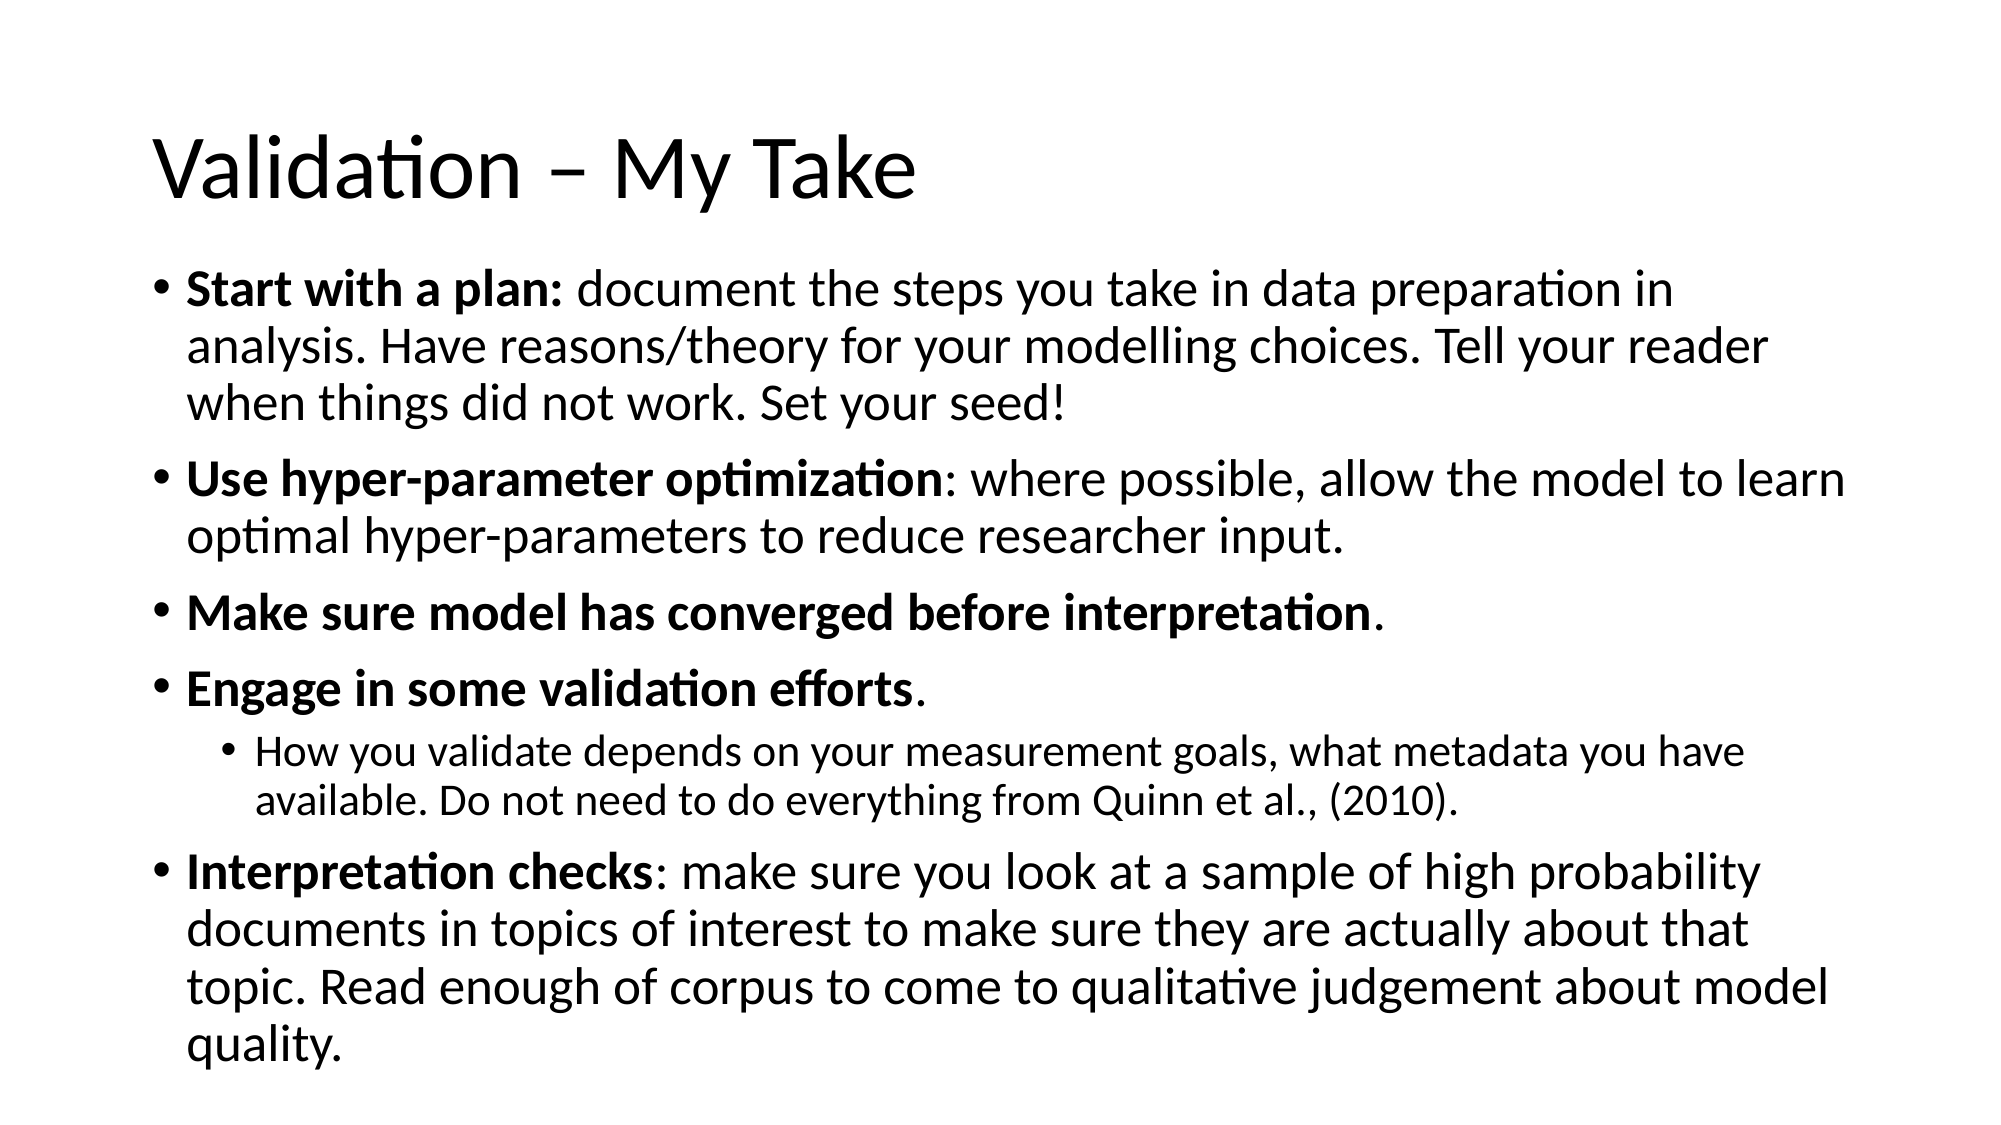

# Validation – My Take
﻿Start with a plan: document the steps you take in data preparation in analysis. Have reasons/theory for your modelling choices. Tell your reader when things did not work. Set your seed!
﻿Use hyper-parameter optimization: where possible, allow the model to learn optimal hyper-parameters to reduce researcher input.
Make sure model has converged before interpretation.
Engage in some validation efforts.
How you validate depends on your measurement goals, what metadata you have available. Do not need to do everything from Quinn et al., (2010).
Interpretation checks: make sure you look at a sample of high probability documents in topics of interest to make sure they are actually about that topic. Read enough of corpus to come to qualitative judgement about model quality.